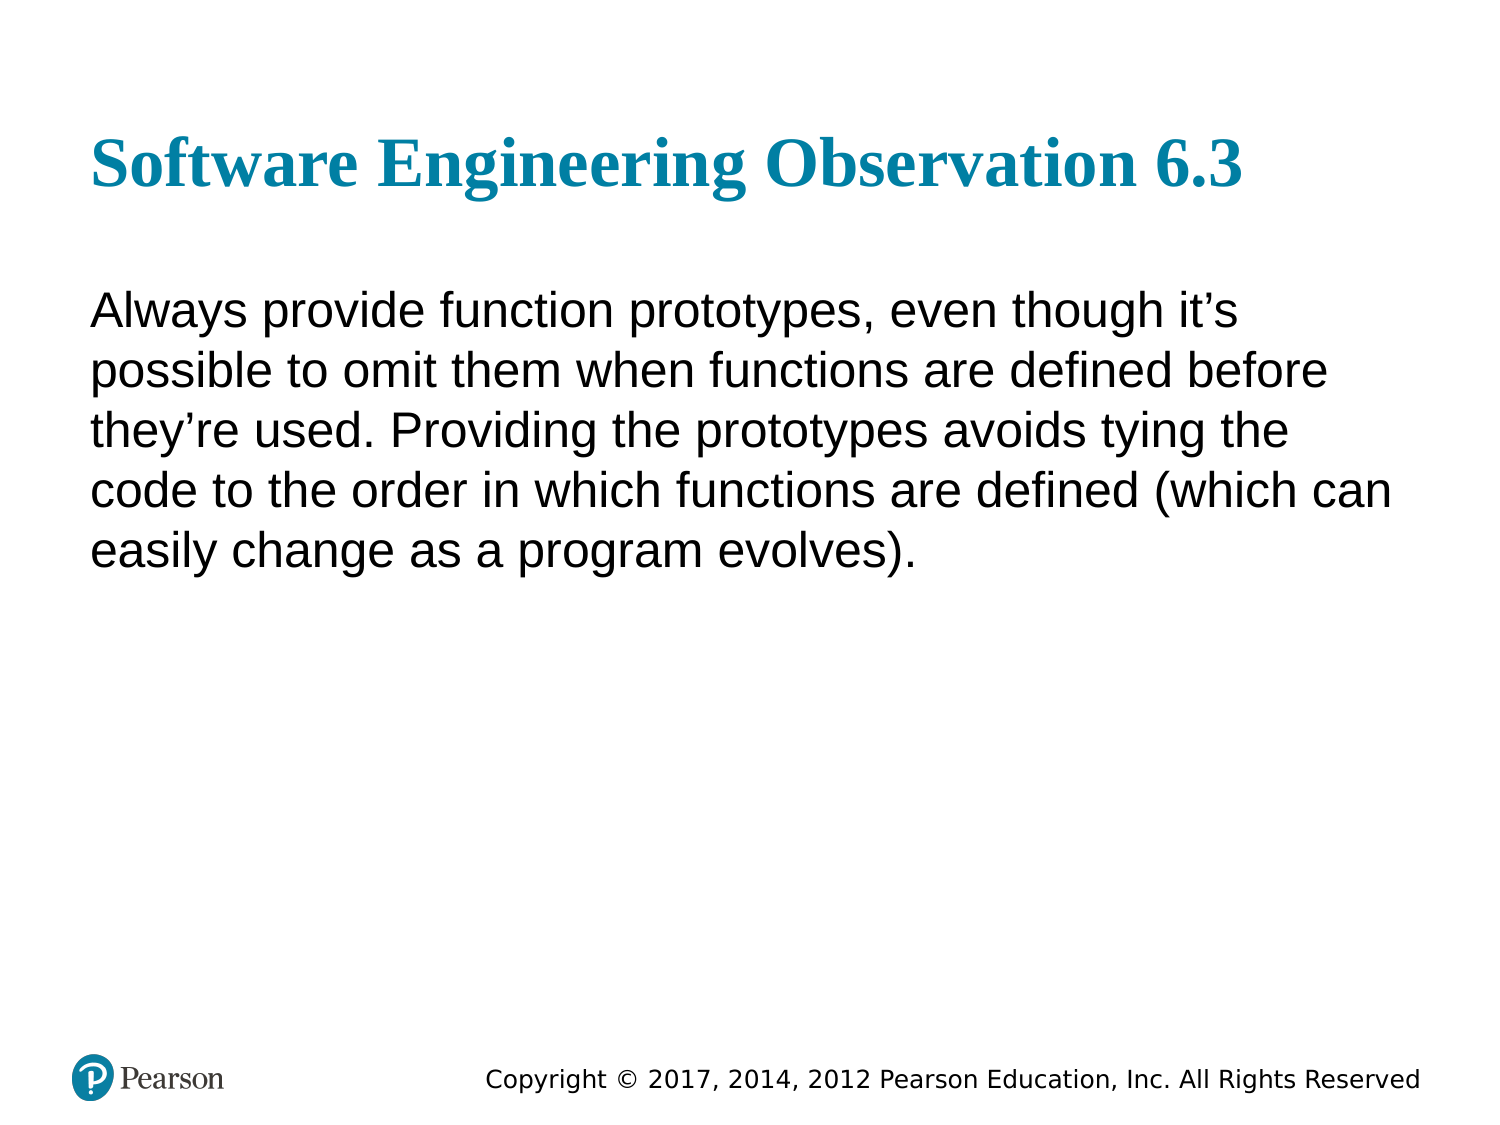

# Software Engineering Observation 6.3
Always provide function prototypes, even though it’s possible to omit them when functions are defined before they’re used. Providing the prototypes avoids tying the code to the order in which functions are defined (which can easily change as a program evolves).